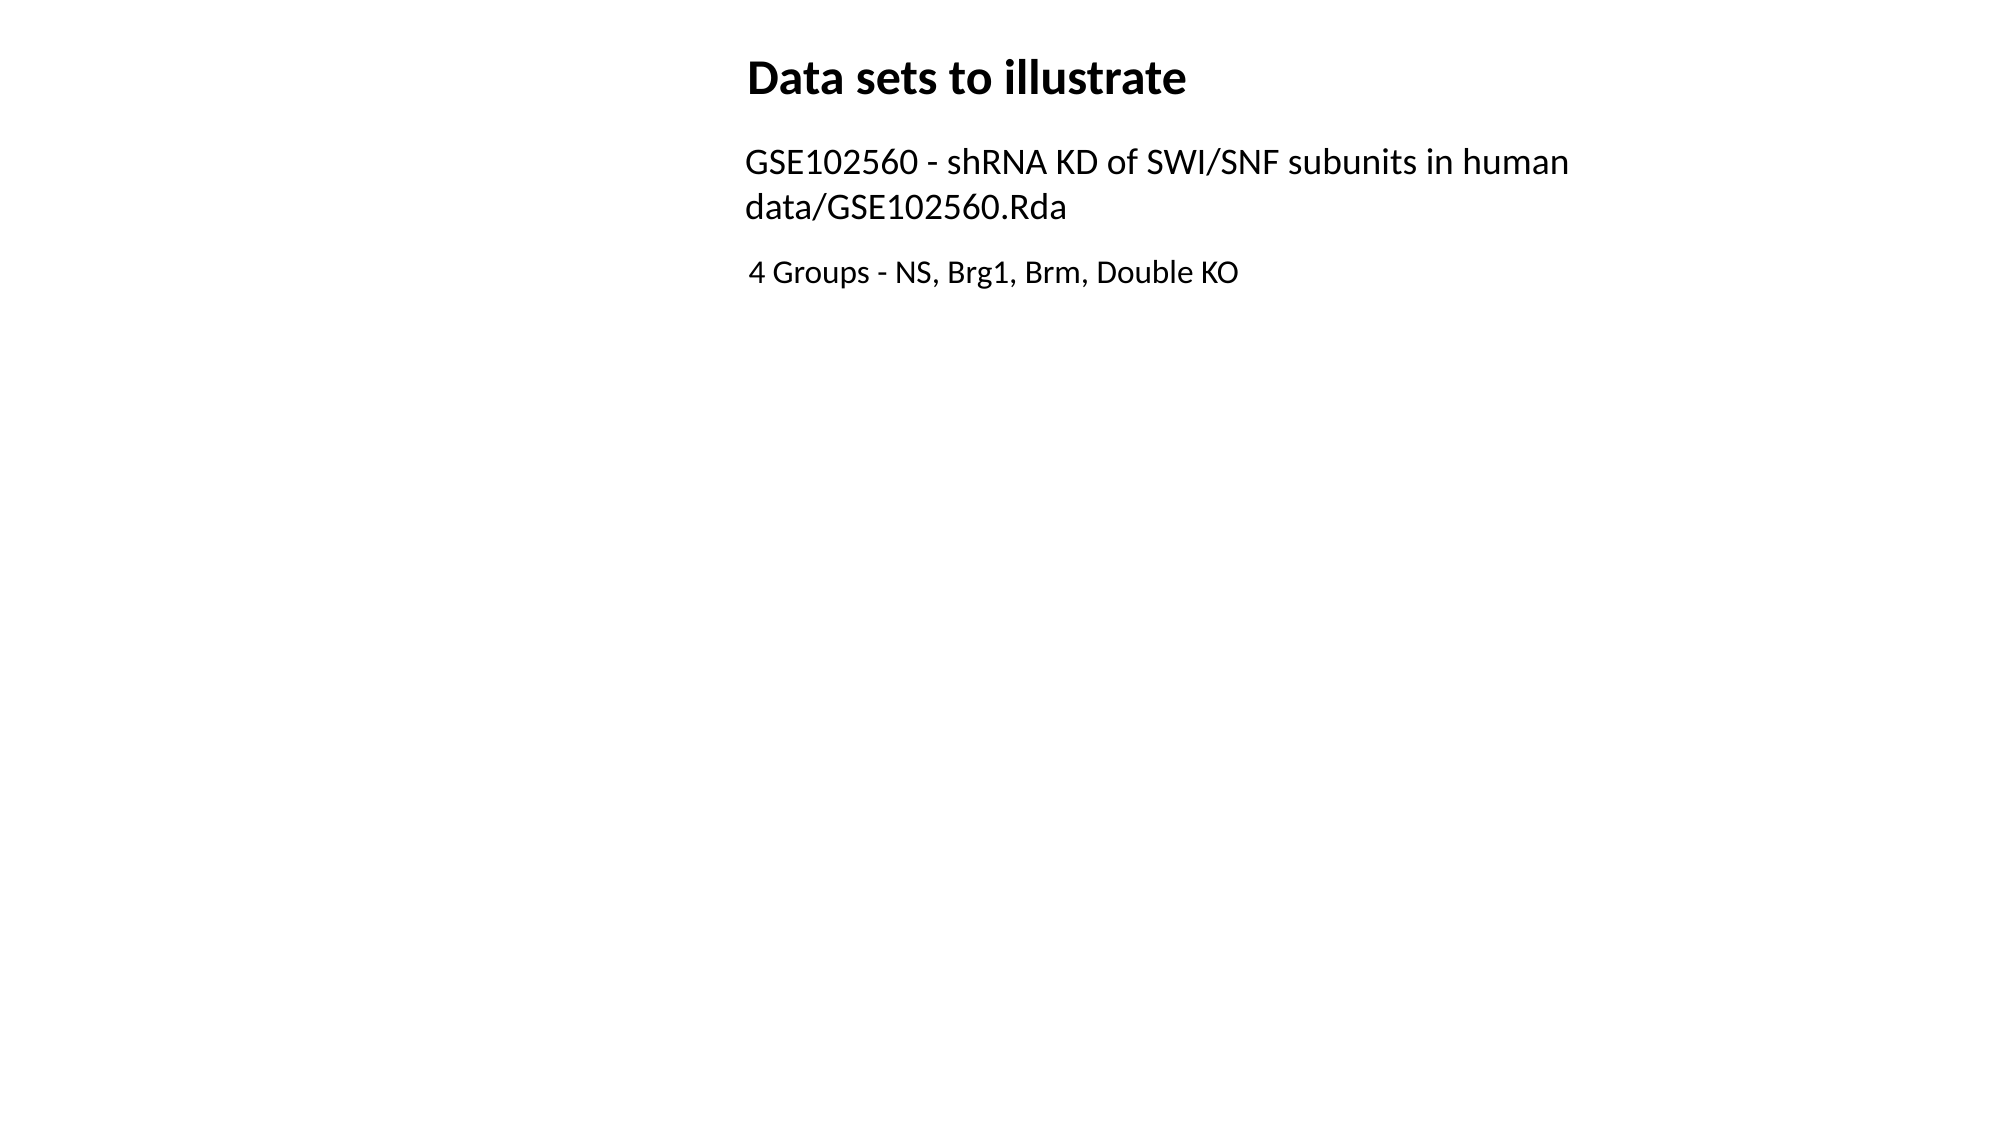

Data sets to illustrate
GSE102560 - shRNA KD of SWI/SNF subunits in human
data/GSE102560.Rda
4 Groups - NS, Brg1, Brm, Double KO